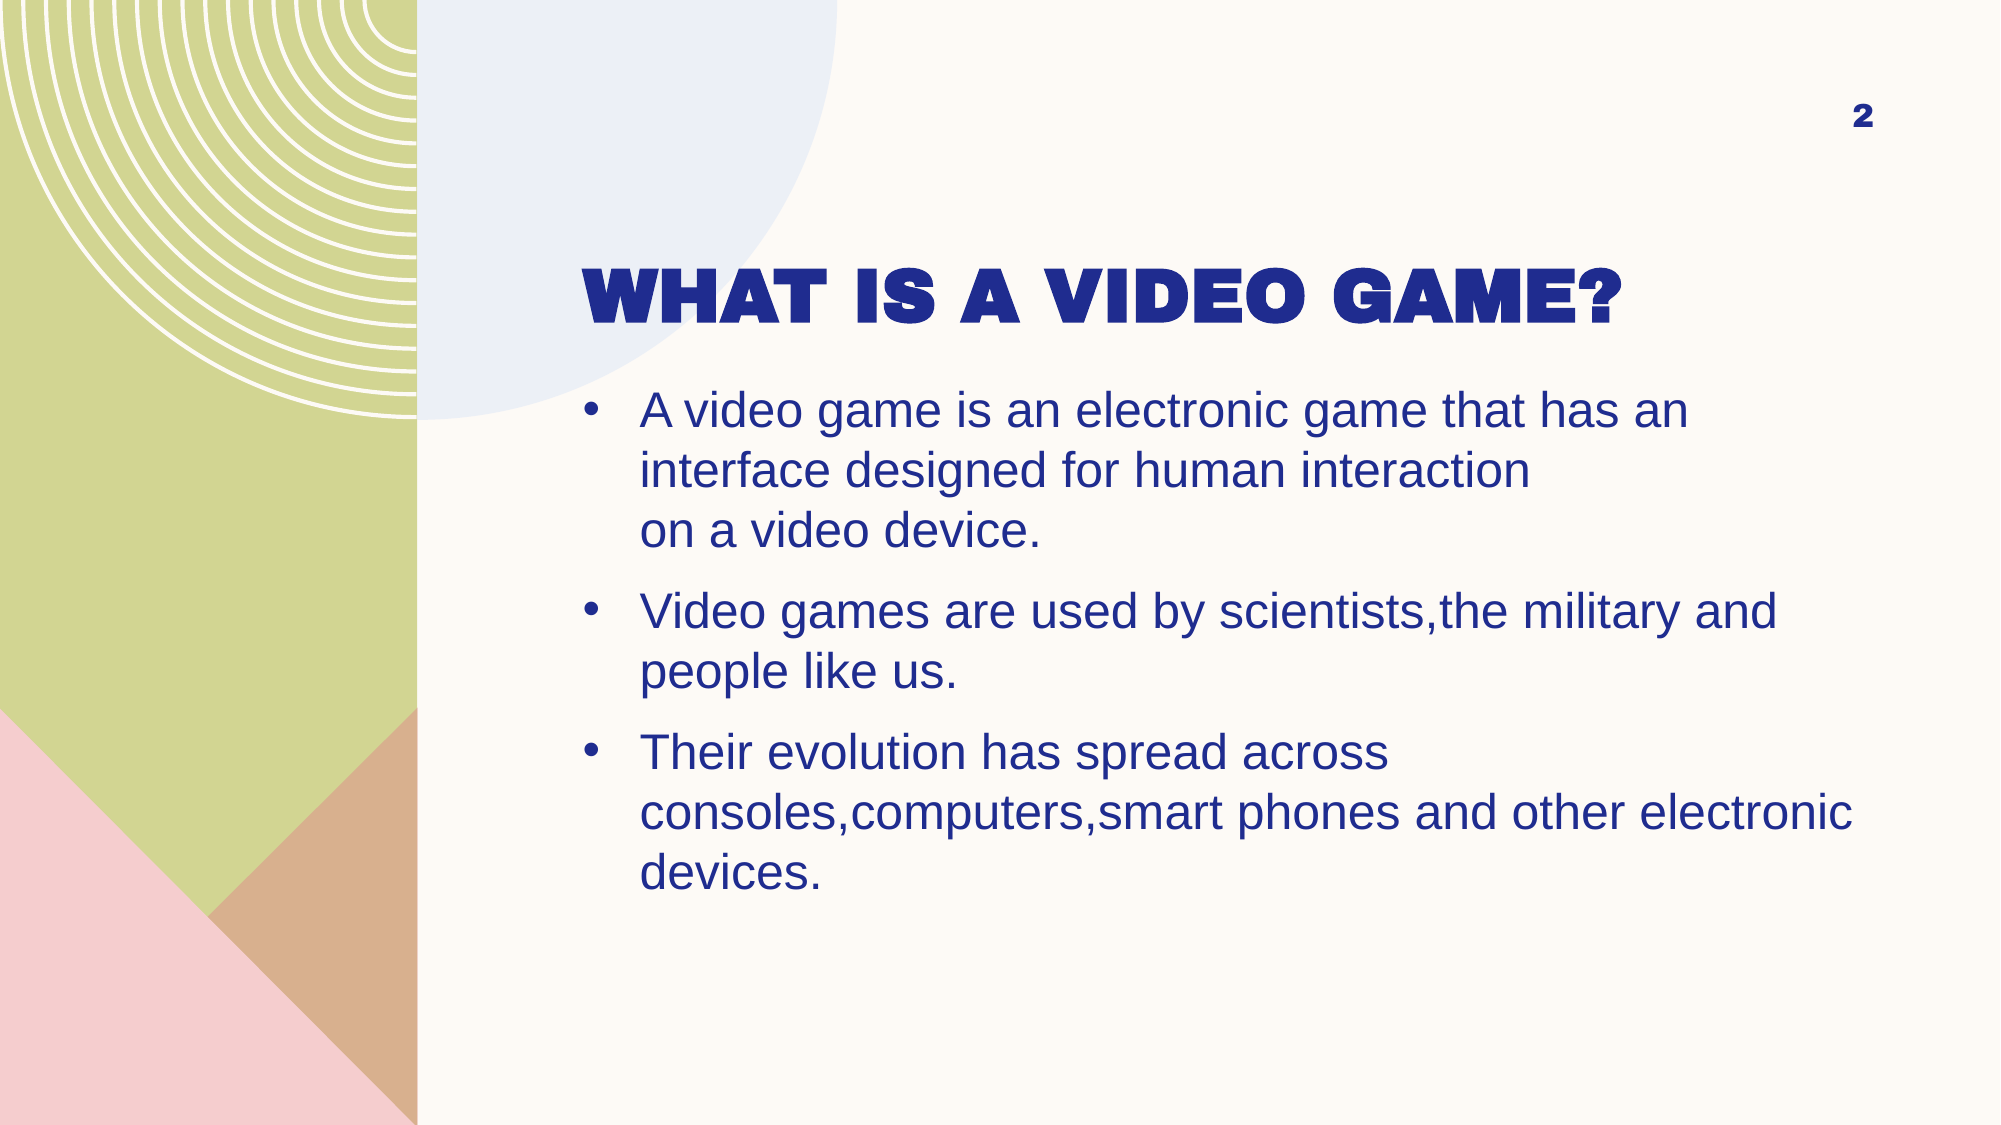

2
# WHAT IS A VIDEO GAME?
A video game is an electronic game that has an interface designed for human interaction
on a video device.
Video games are used by scientists,the military and people like us.
Their evolution has spread across consoles,computers,smart phones and other electronic devices.